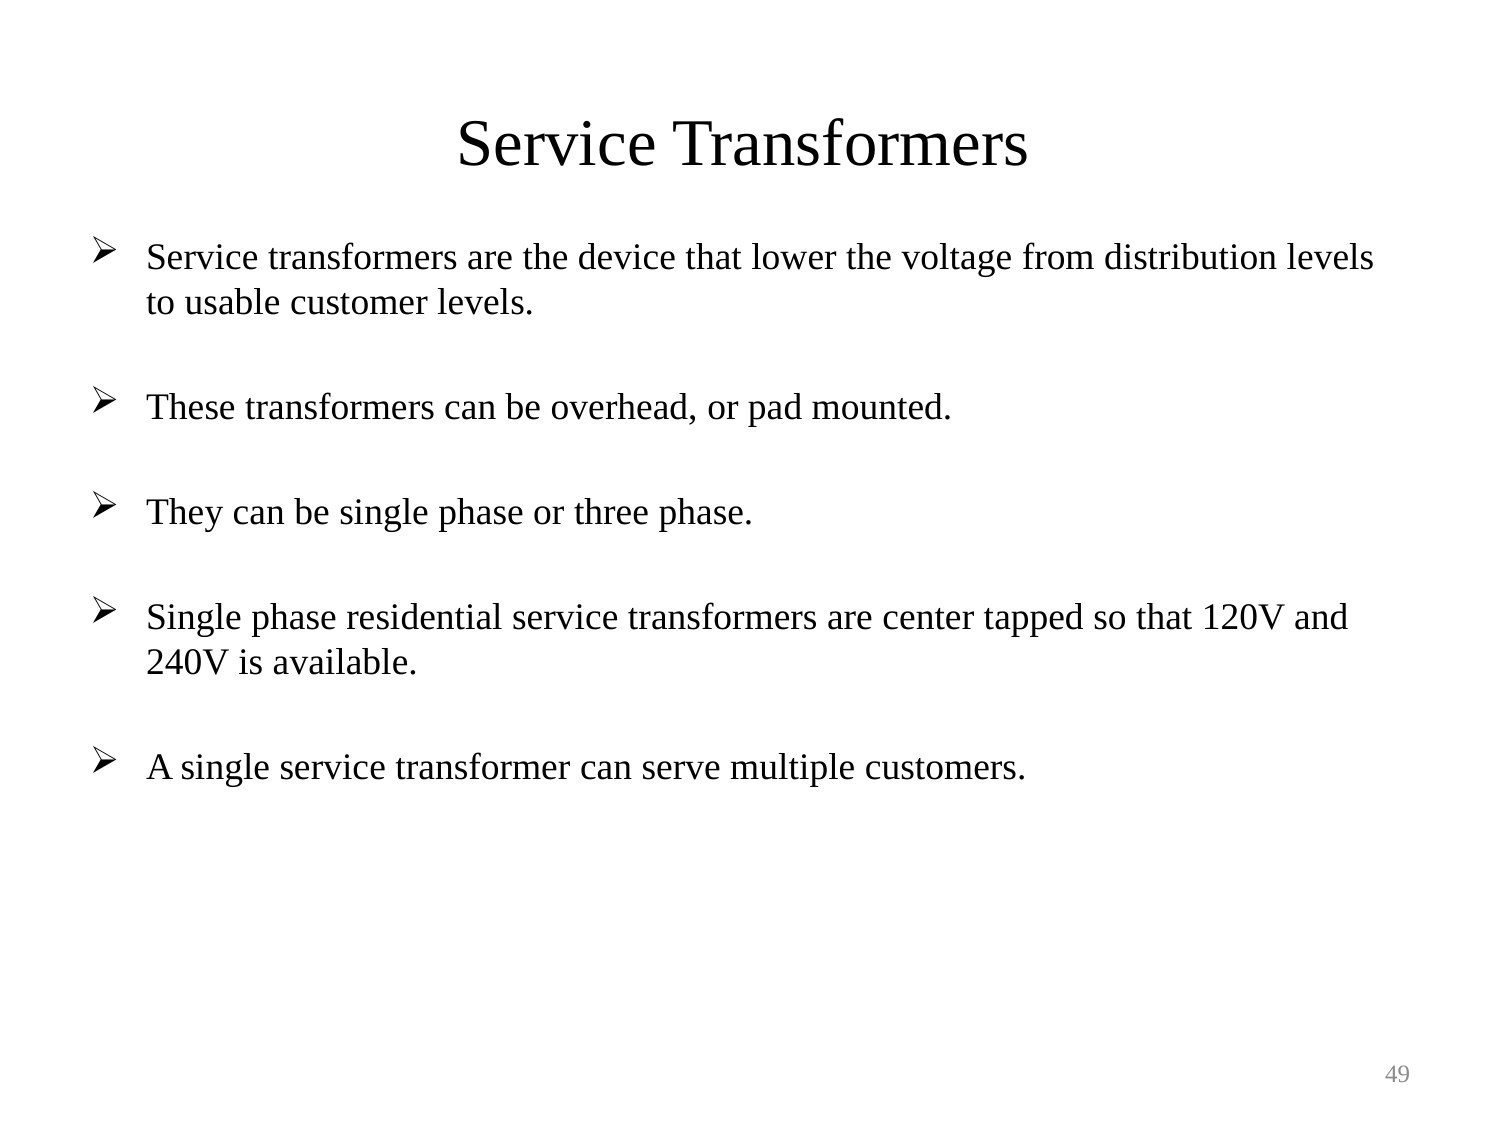

# Service Transformers

Service transformers are the device that lower the voltage from distribution levels to usable customer levels.

These transformers can be overhead, or pad mounted.

They can be single phase or three phase.

Single phase residential service transformers are center tapped so that 120V and 240V is available.

A single service transformer can serve multiple customers.

49